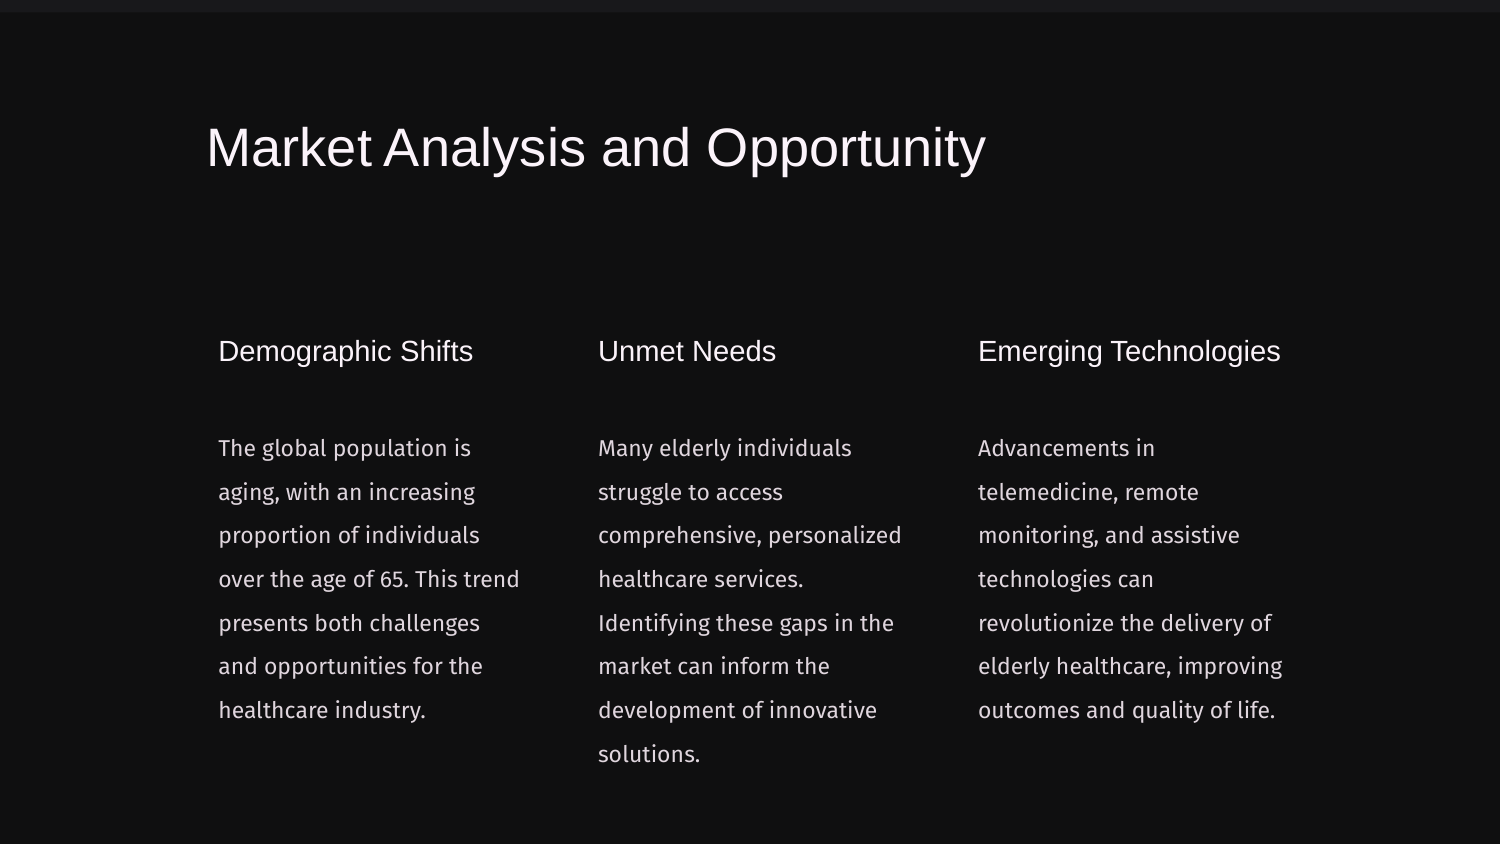

Market Analysis and Opportunity
Demographic Shifts
Unmet Needs
Emerging Technologies
The global population is aging, with an increasing proportion of individuals over the age of 65. This trend presents both challenges and opportunities for the healthcare industry.
Many elderly individuals struggle to access comprehensive, personalized healthcare services. Identifying these gaps in the market can inform the development of innovative solutions.
Advancements in telemedicine, remote monitoring, and assistive technologies can revolutionize the delivery of elderly healthcare, improving outcomes and quality of life.